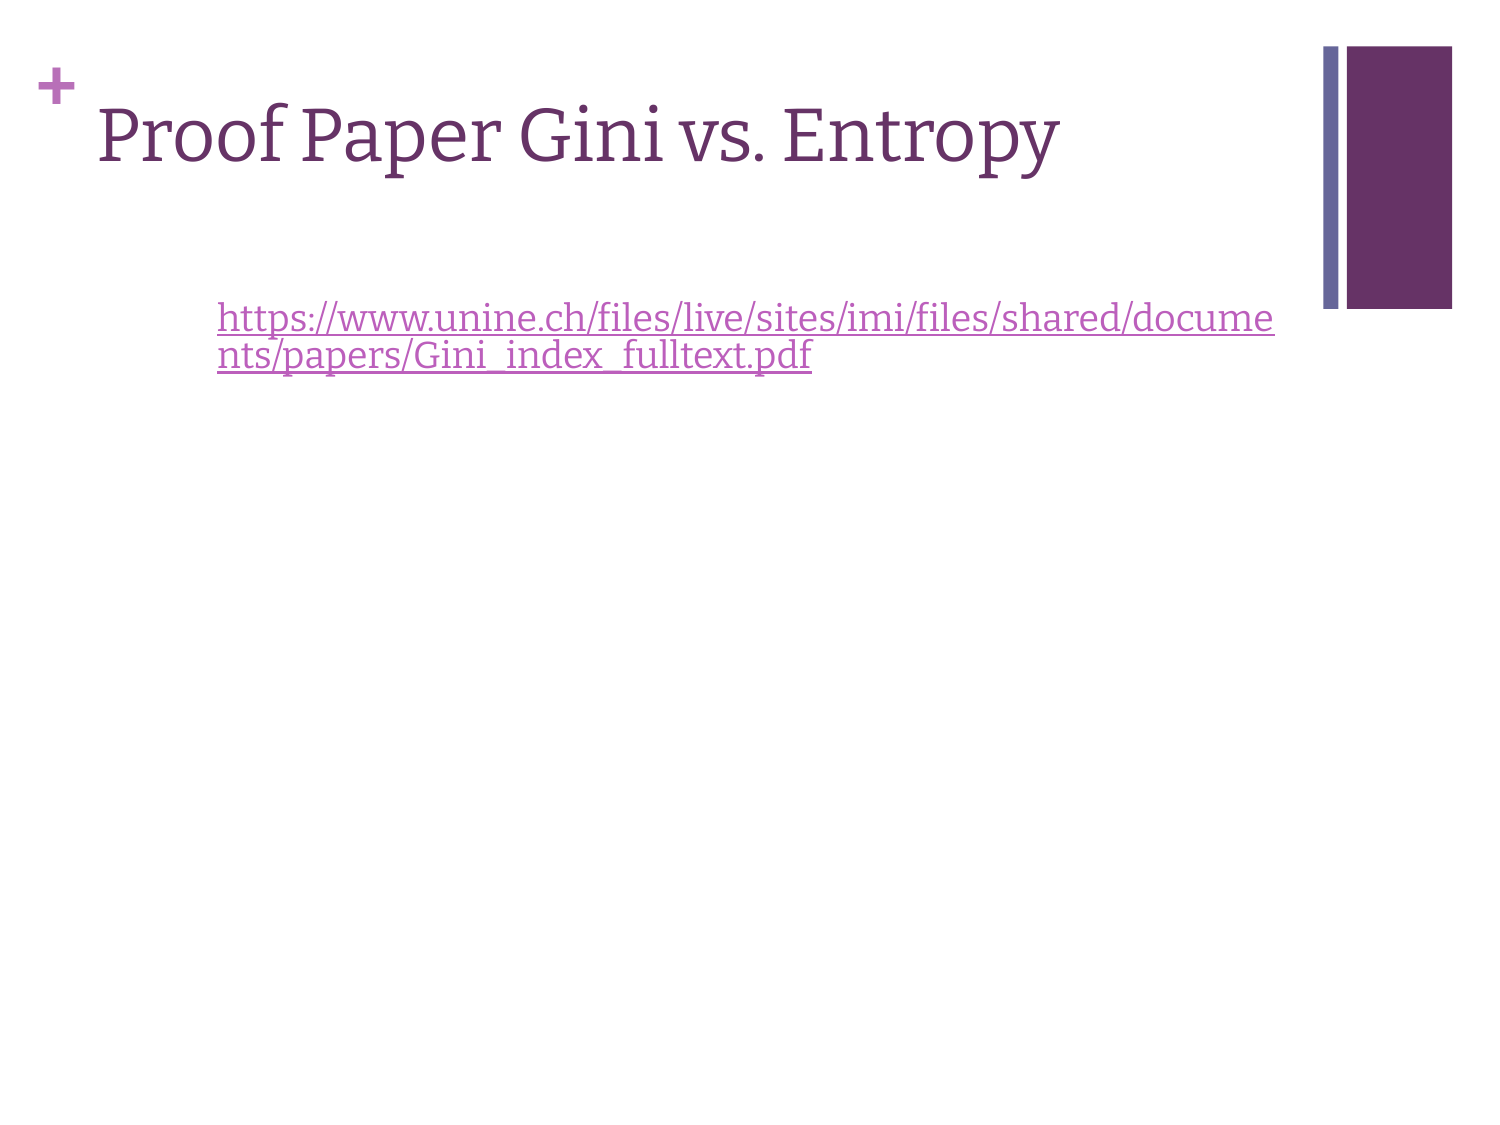

# Proof Paper Gini vs. Entropy
https://www.unine.ch/files/live/sites/imi/files/shared/documents/papers/Gini_index_fulltext.pdf